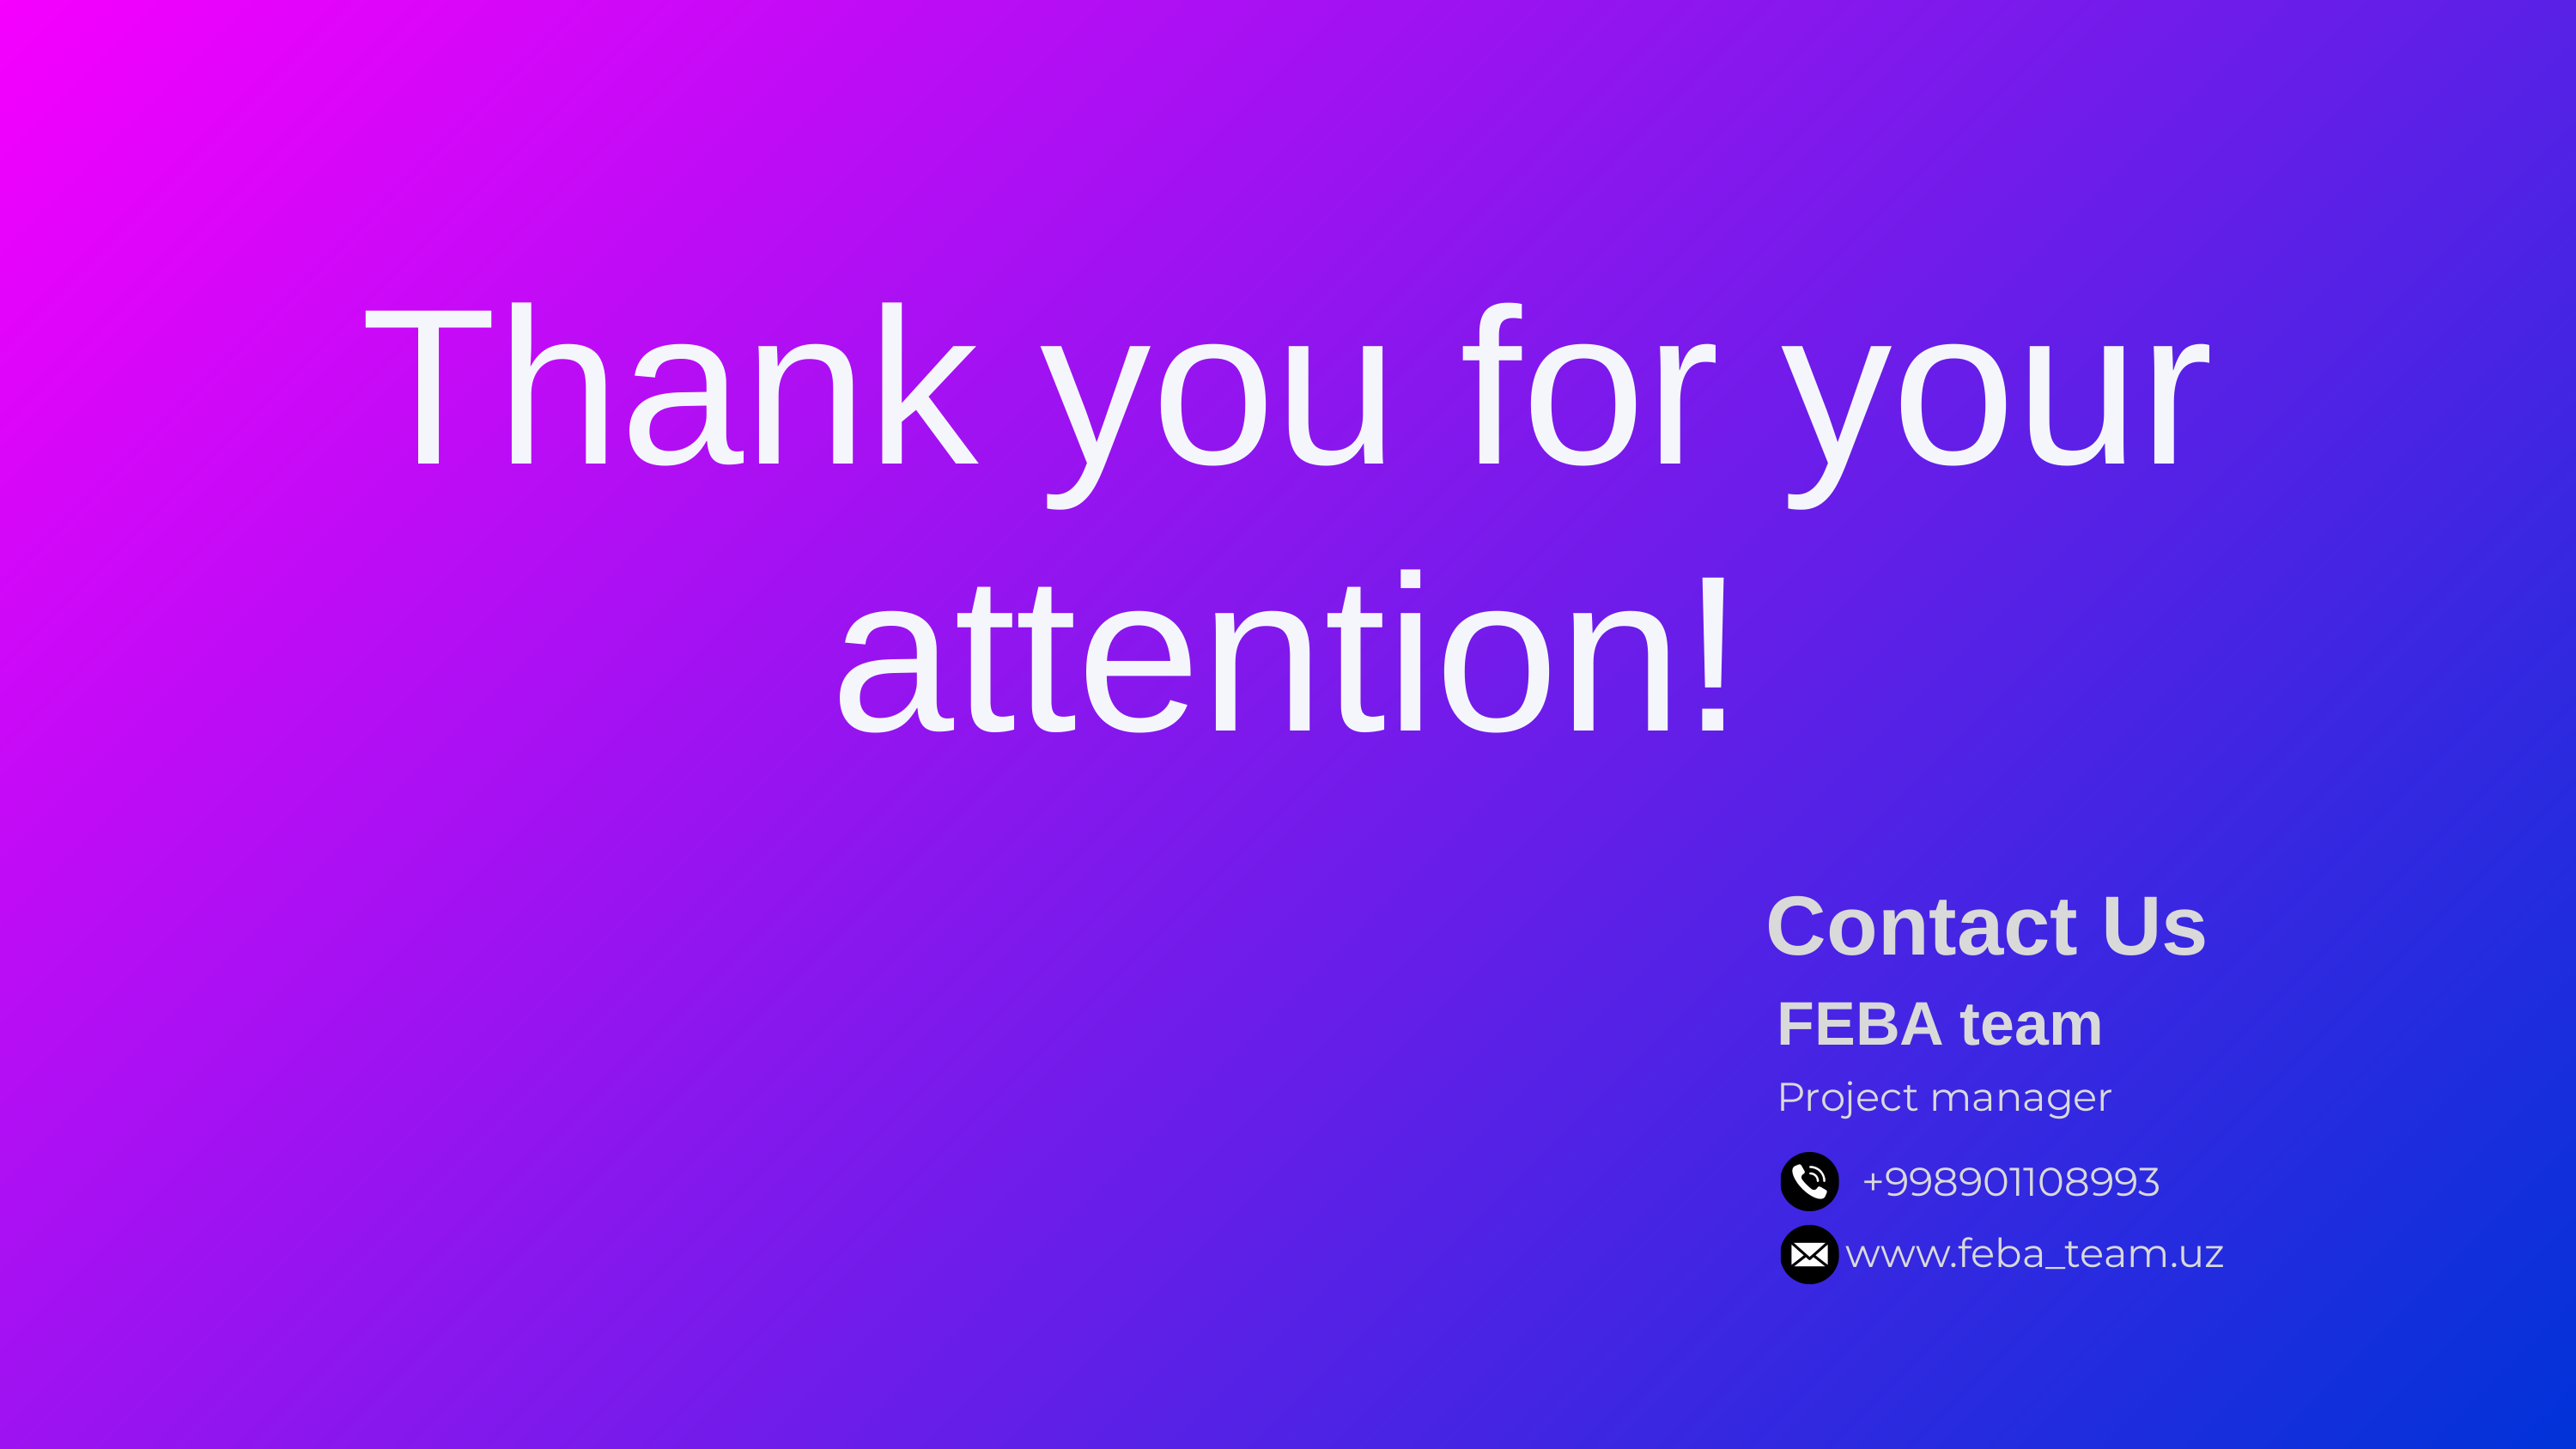

Thank you for your attention!
Contact Us
FEBA team
Project manager
+998901108993

www.feba_team.uz